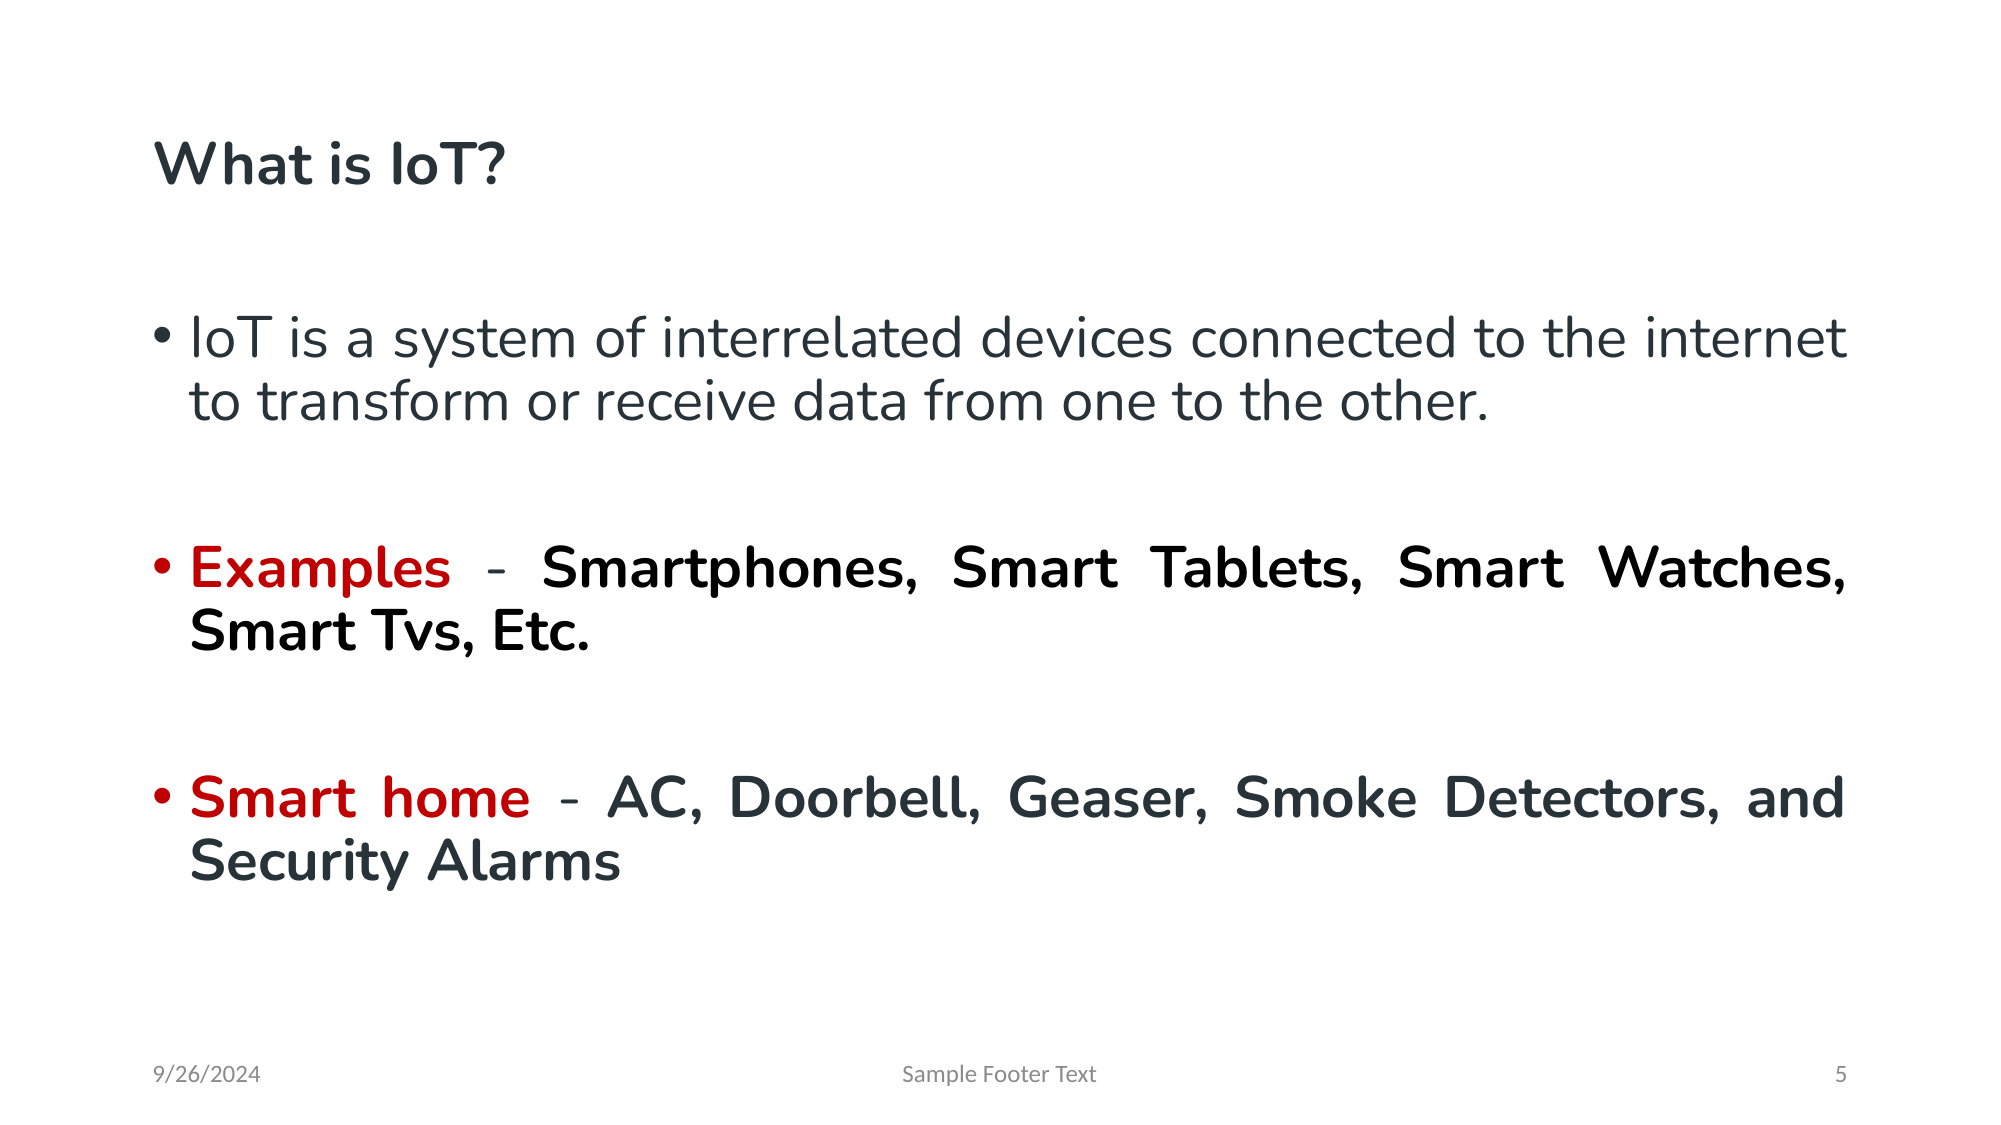

# What is IoT?
IoT is a system of interrelated devices connected to the internet to transform or receive data from one to the other.

Examples - Smartphones, Smart Tablets, Smart Watches, Smart Tvs, Etc.

Smart home - AC, Doorbell, Geaser, Smoke Detectors, and Security Alarms
9/26/2024
Sample Footer Text
5